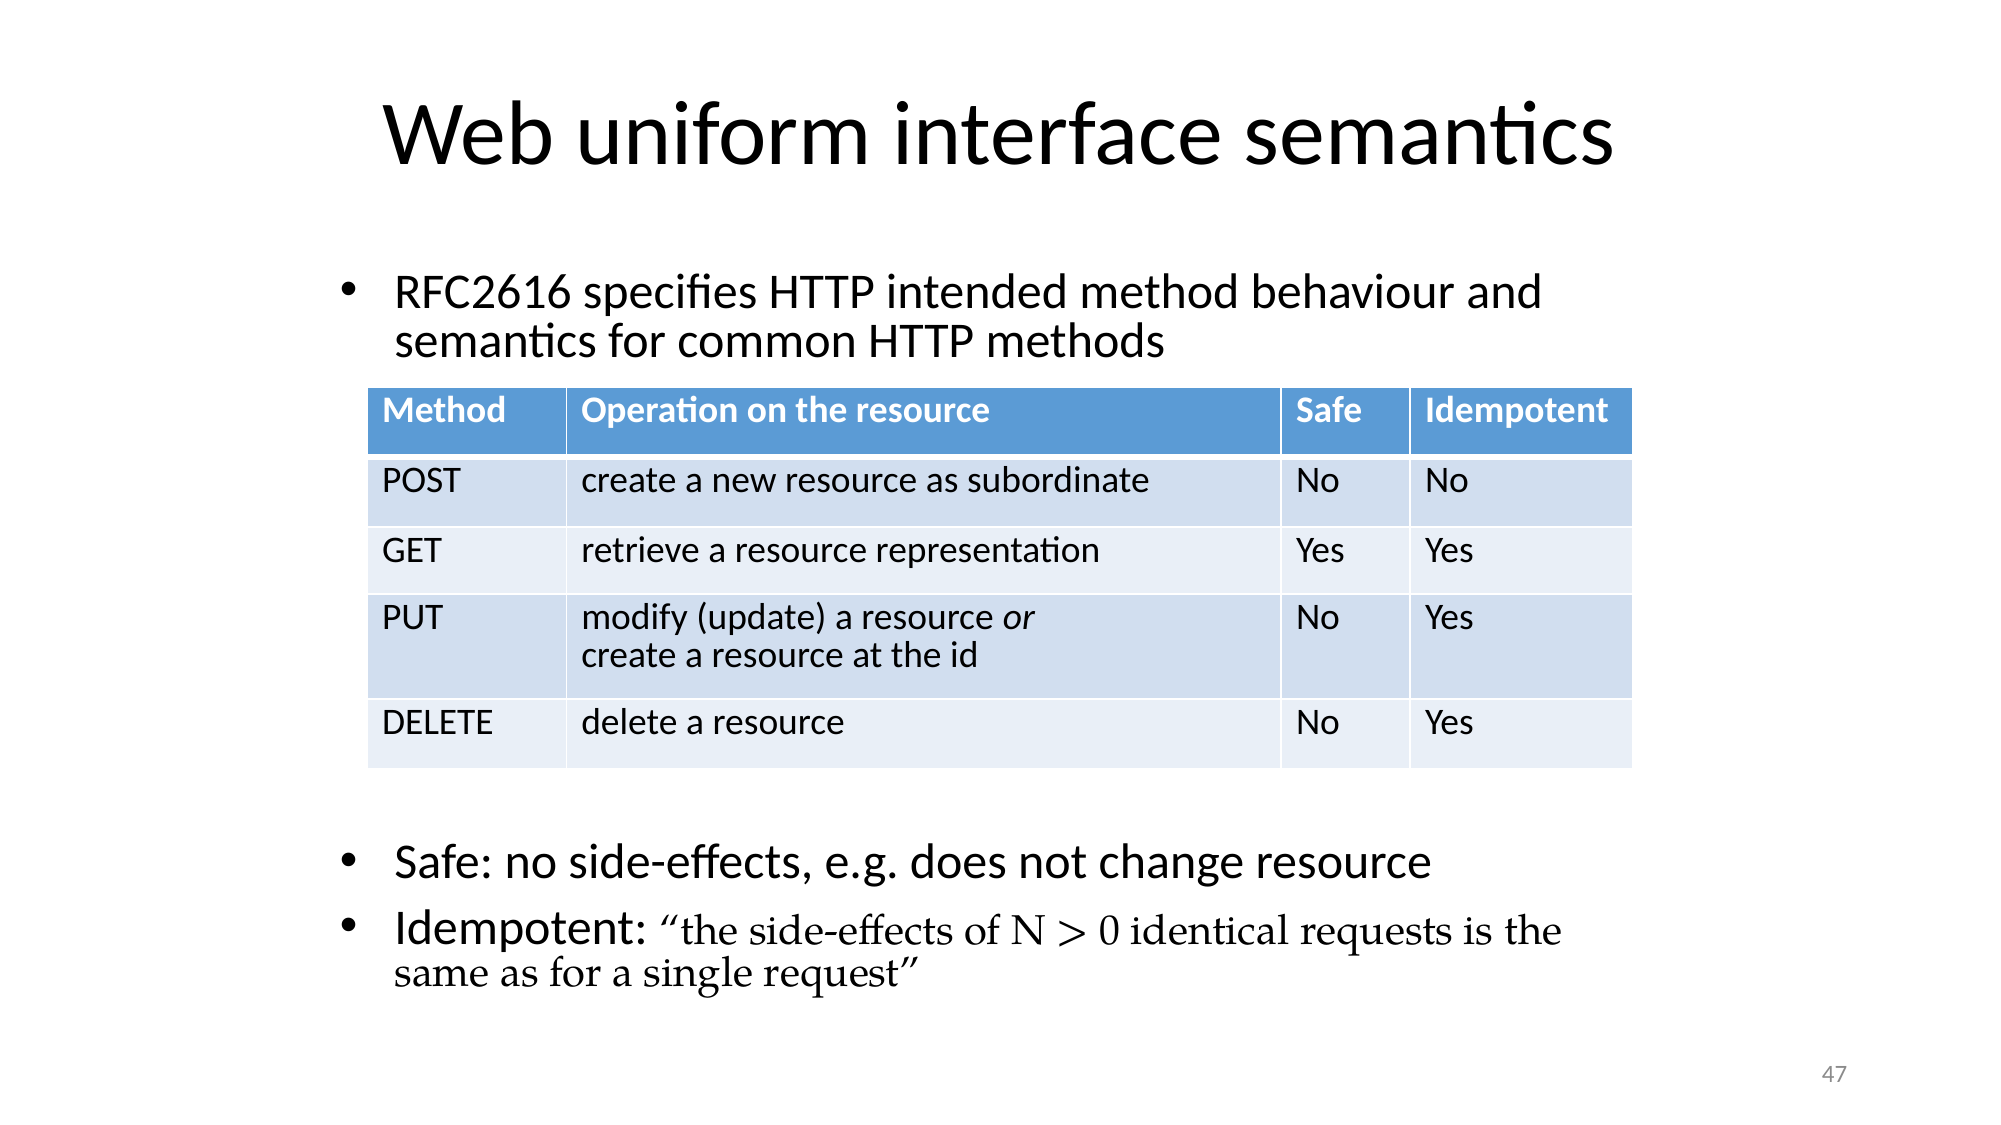

Web uniform interface semantics
RFC2616 specifies HTTP intended method behaviour and semantics for common HTTP methods

Safe: no side-effects, e.g. does not change resource
Idempotent: “the side-effects of N > 0 identical requests is the same as for a single request”

| Method | Operation on the resource | Safe | Idempotent |
| --- | --- | --- | --- |
| POST | create a new resource as subordinate | No | No |
| GET | retrieve a resource representation | Yes | Yes |
| PUT | modify (update) a resource or create a resource at the id | No | Yes |
| DELETE | delete a resource | No | Yes |
47